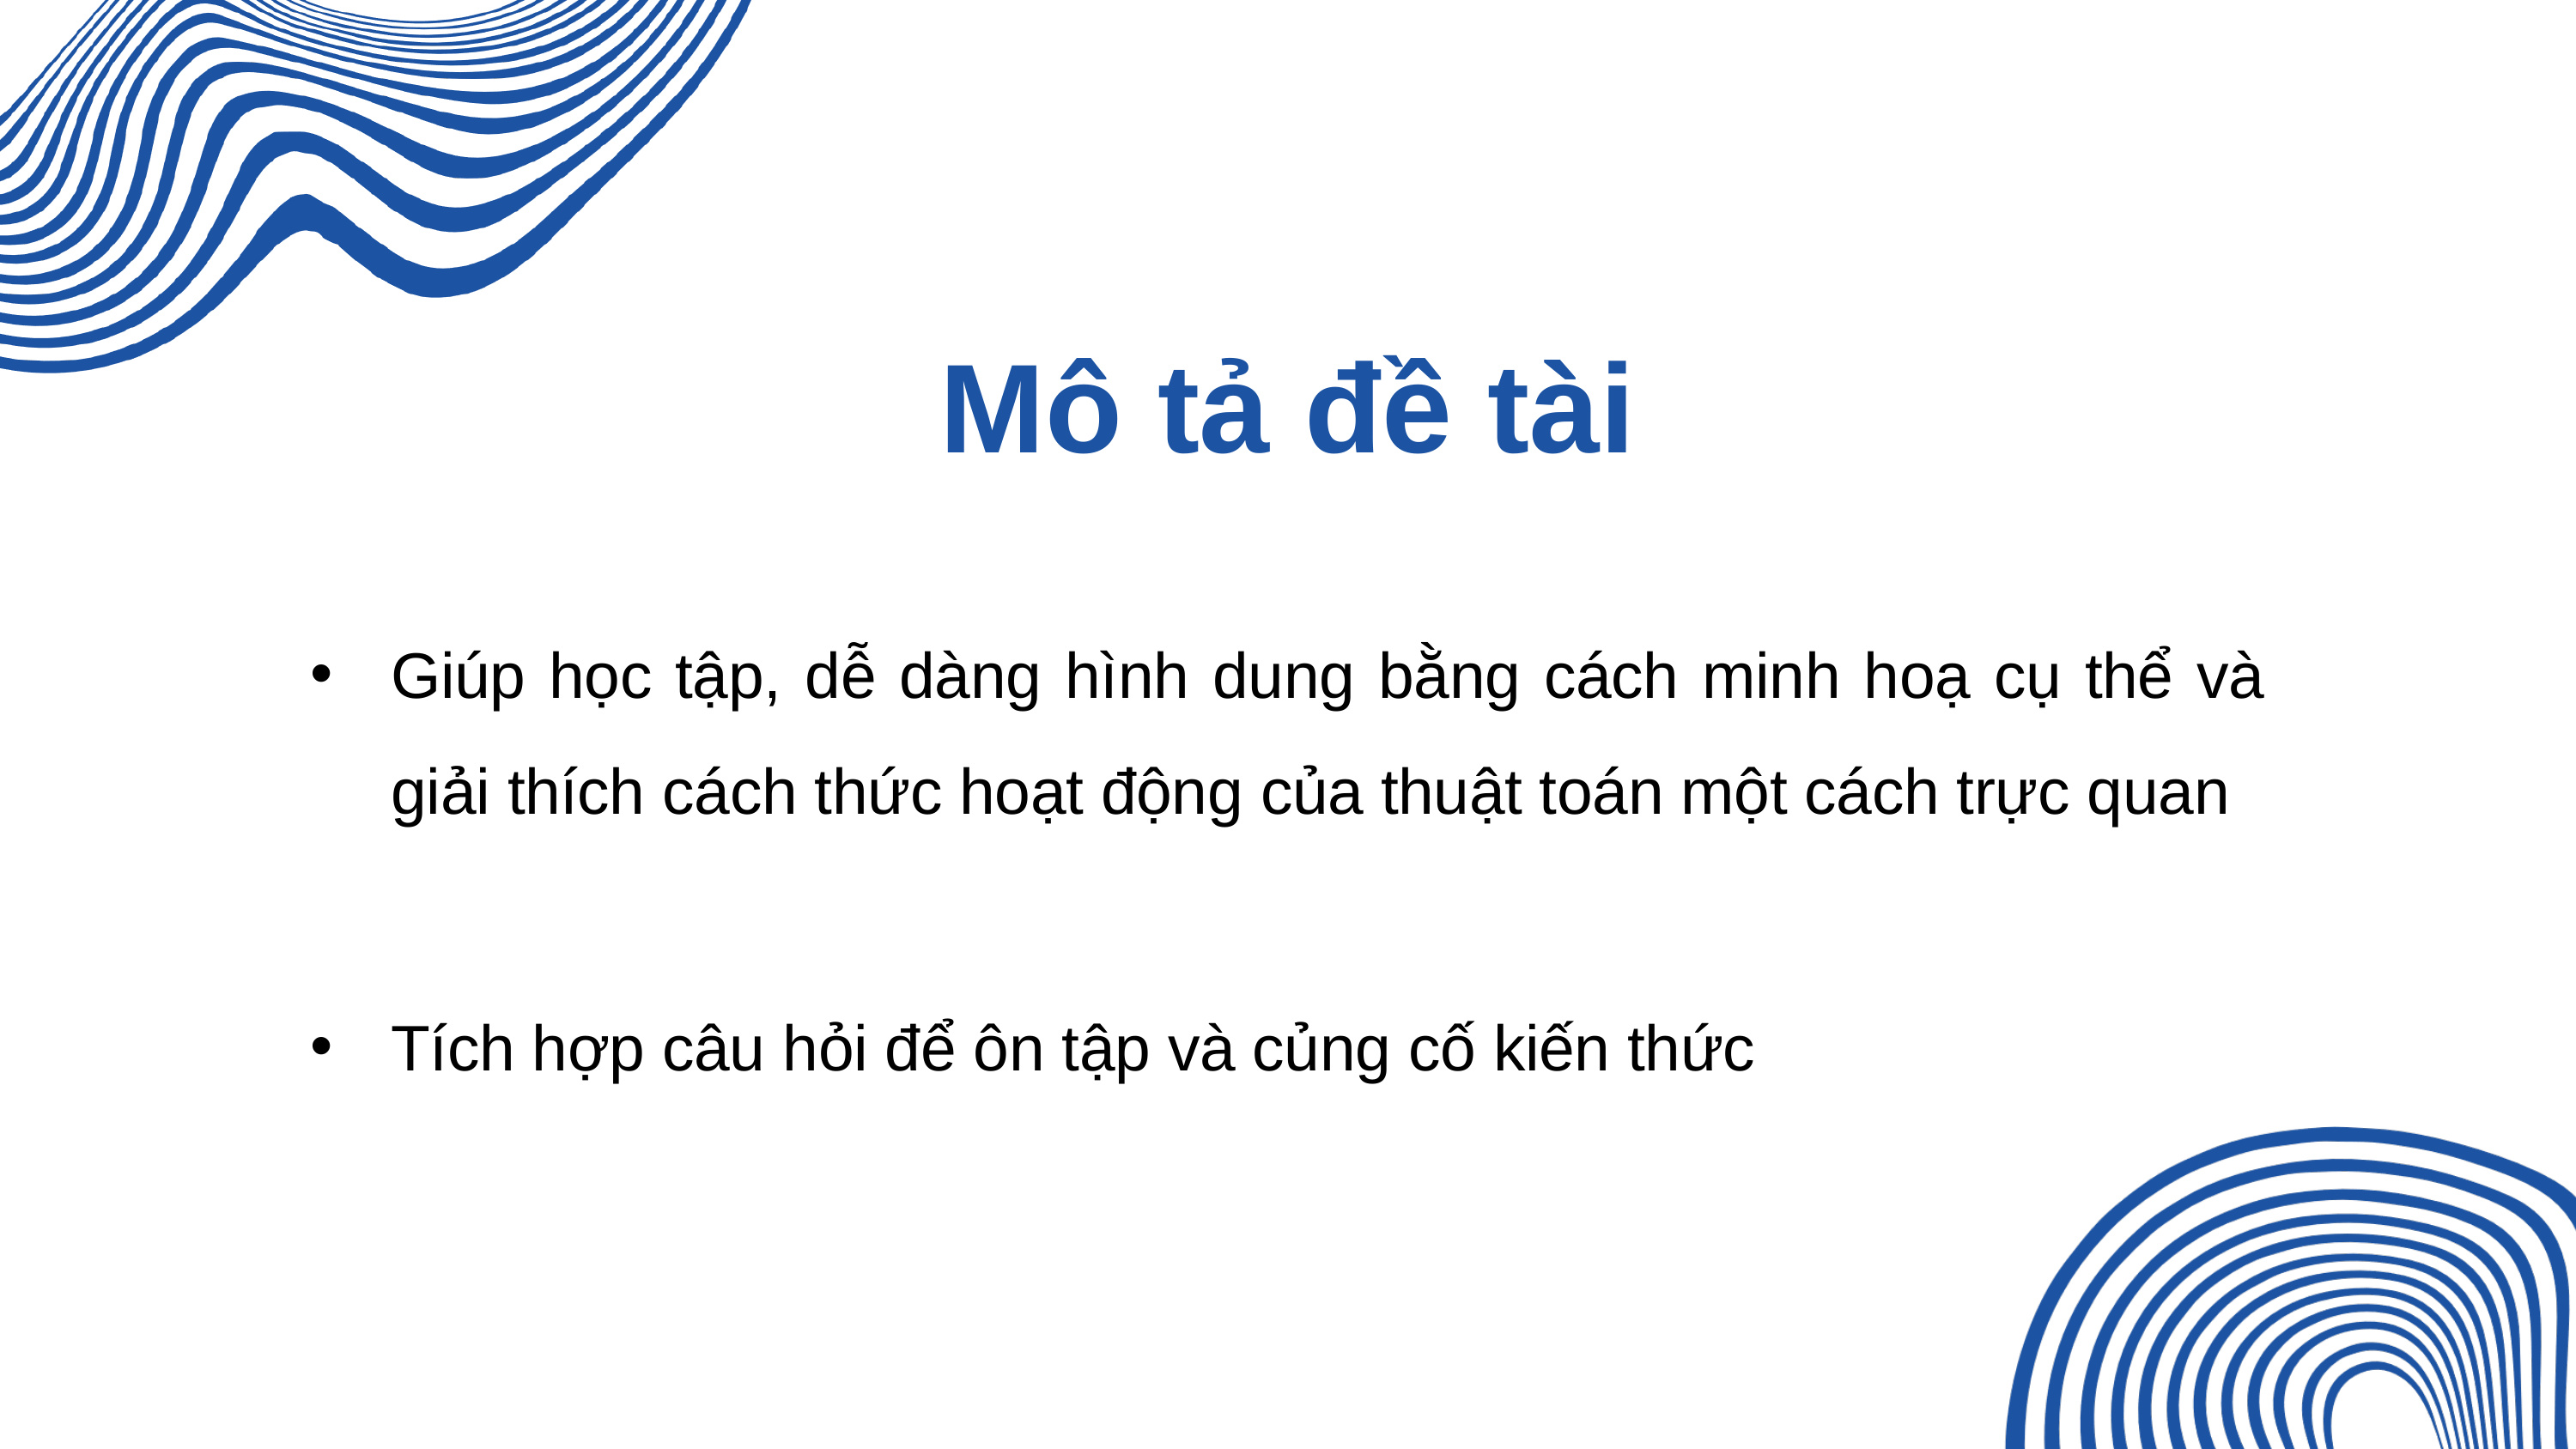

Mô tả đề tài
Giúp học tập, dễ dàng hình dung bằng cách minh hoạ cụ thể và giải thích cách thức hoạt động của thuật toán một cách trực quan
Tích hợp câu hỏi để ôn tập và củng cố kiến thức